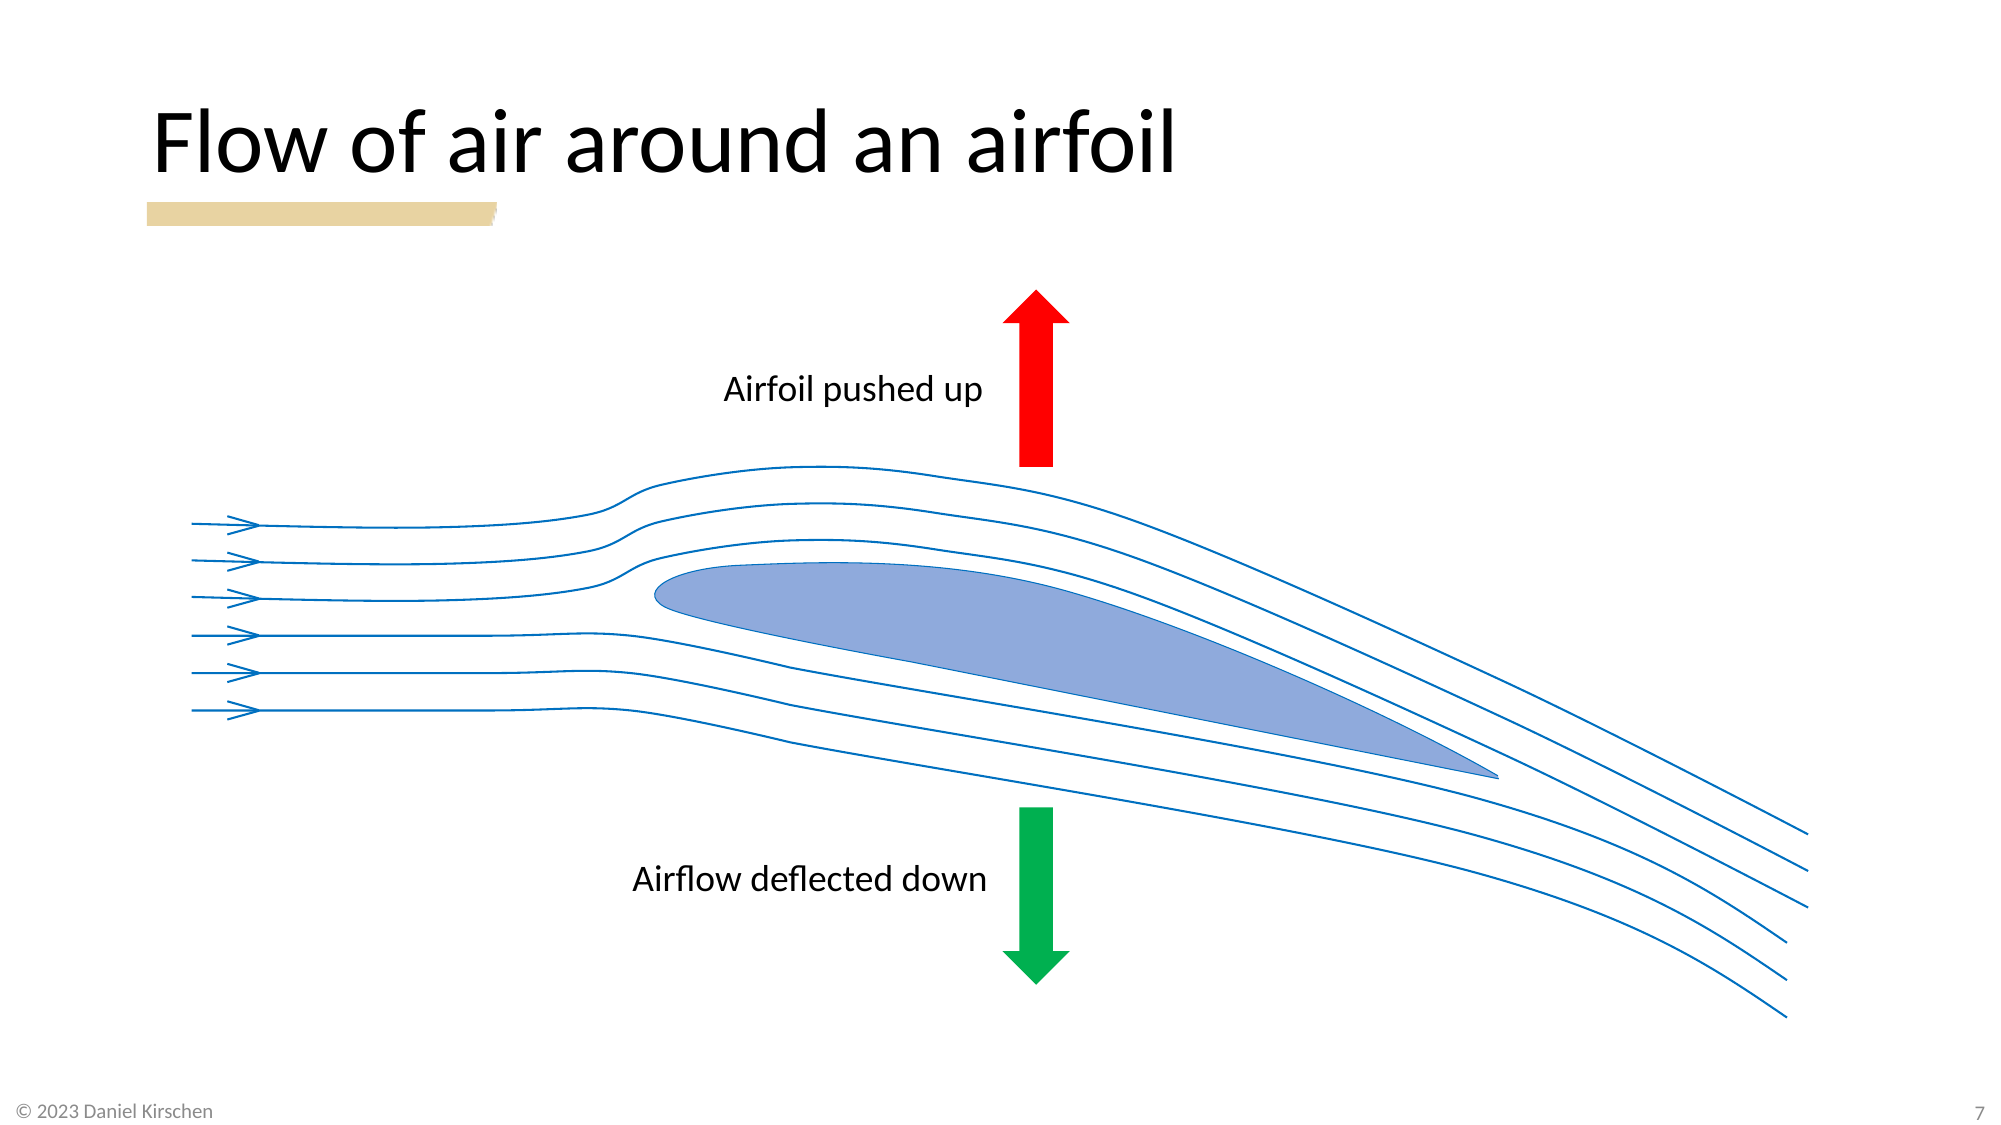

# Flow of air around an airfoil

Airfoil pushed up

Airflow deflected down

7
© 2023 Daniel Kirschen